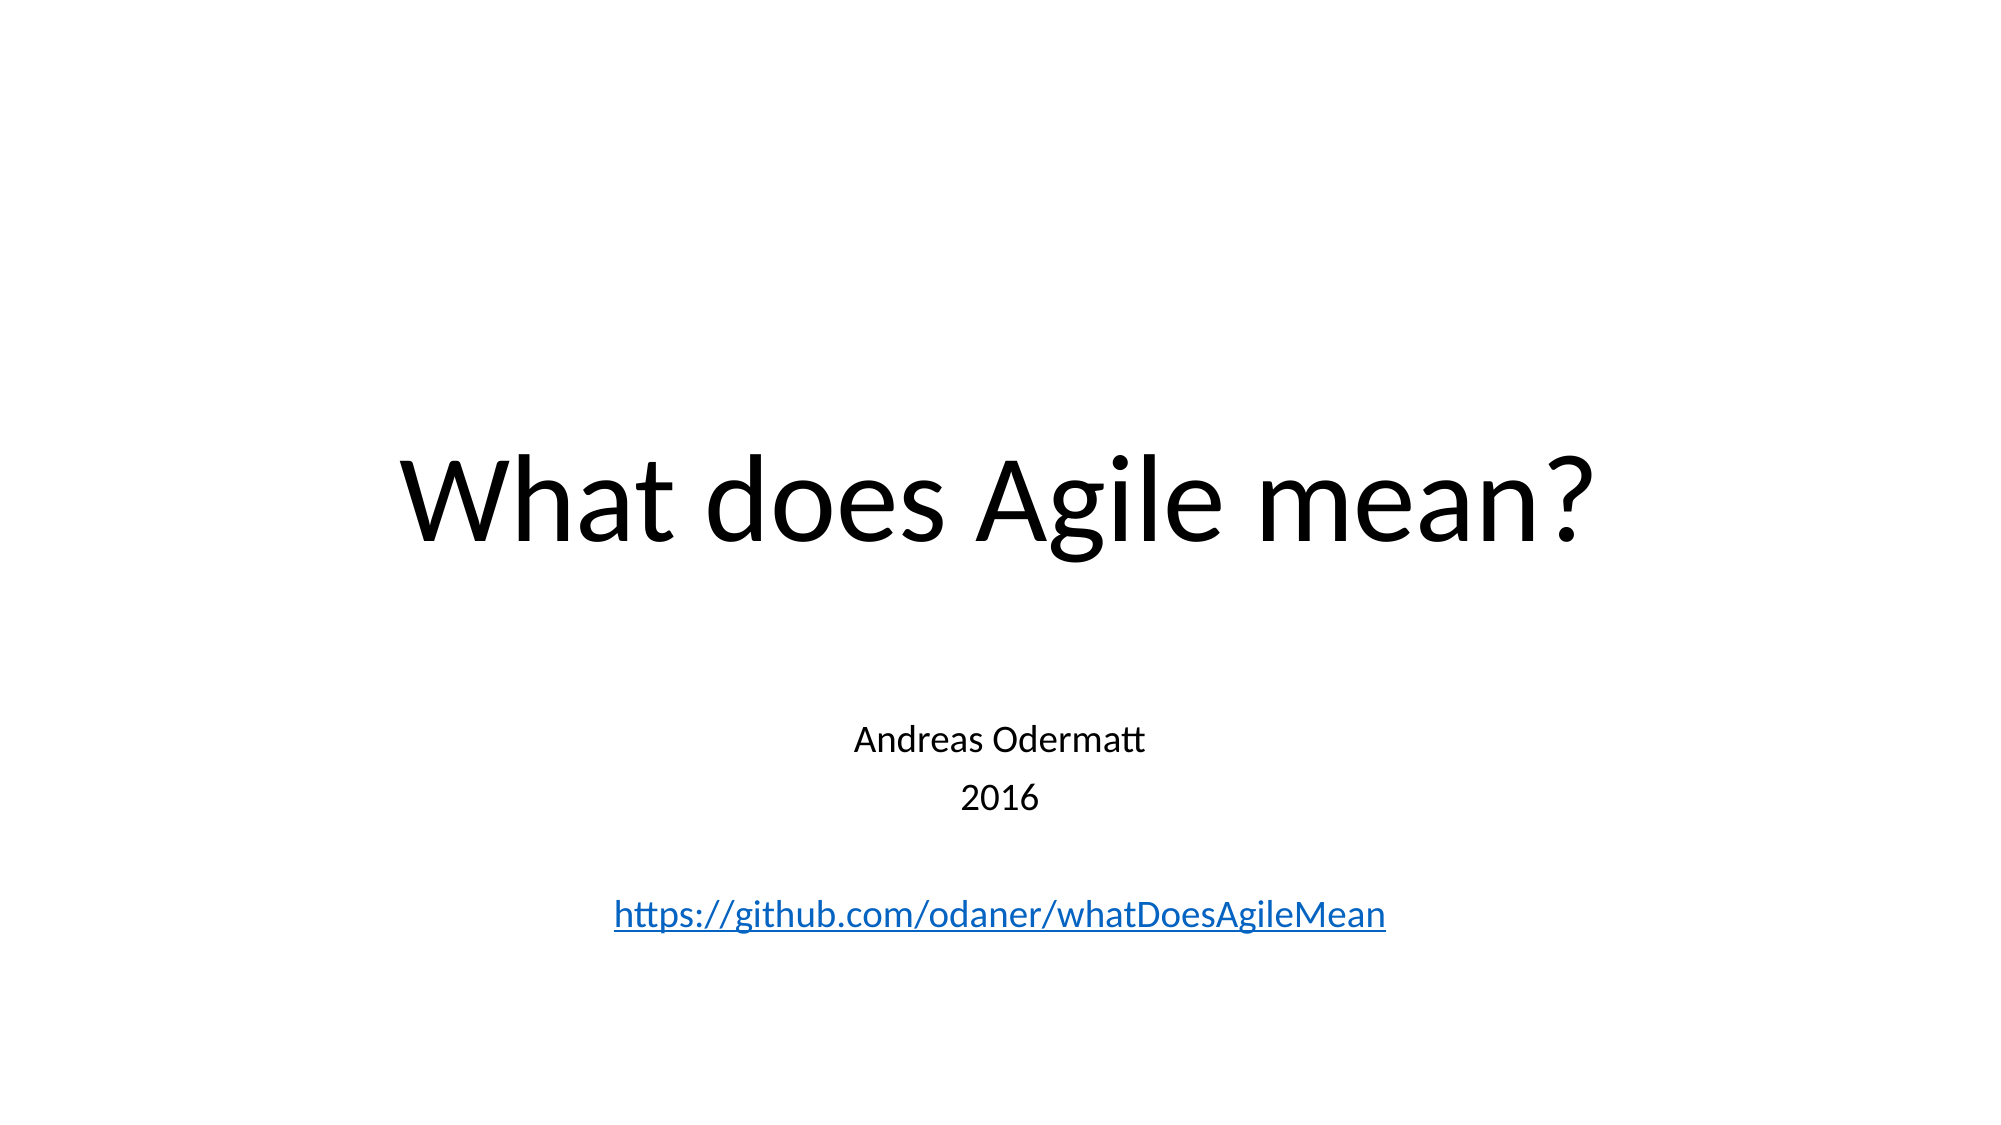

# What does Agile mean?
Andreas Odermatt
2016

https://github.com/odaner/whatDoesAgileMean